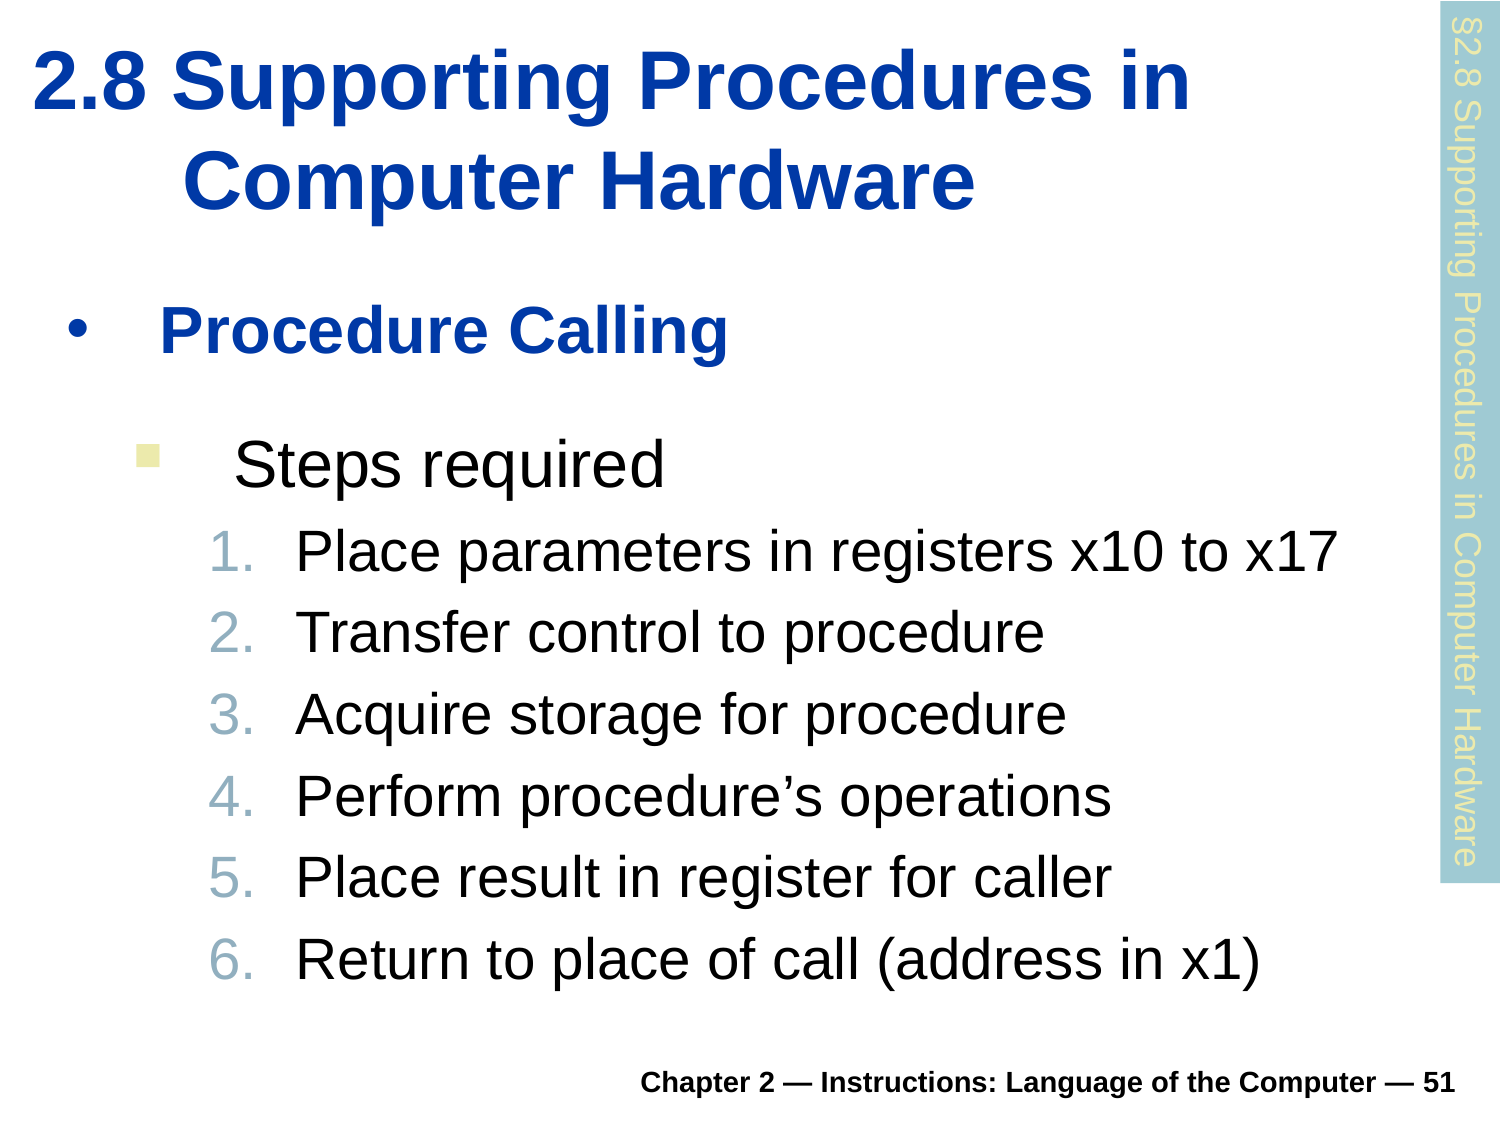

2.8 Supporting Procedures in  	Computer Hardware
# Procedure Calling
§2.8 Supporting Procedures in Computer Hardware
Steps required
Place parameters in registers x10 to x17
Transfer control to procedure
Acquire storage for procedure
Perform procedure’s operations
Place result in register for caller
Return to place of call (address in x1)
Chapter 2 — Instructions: Language of the Computer — 51